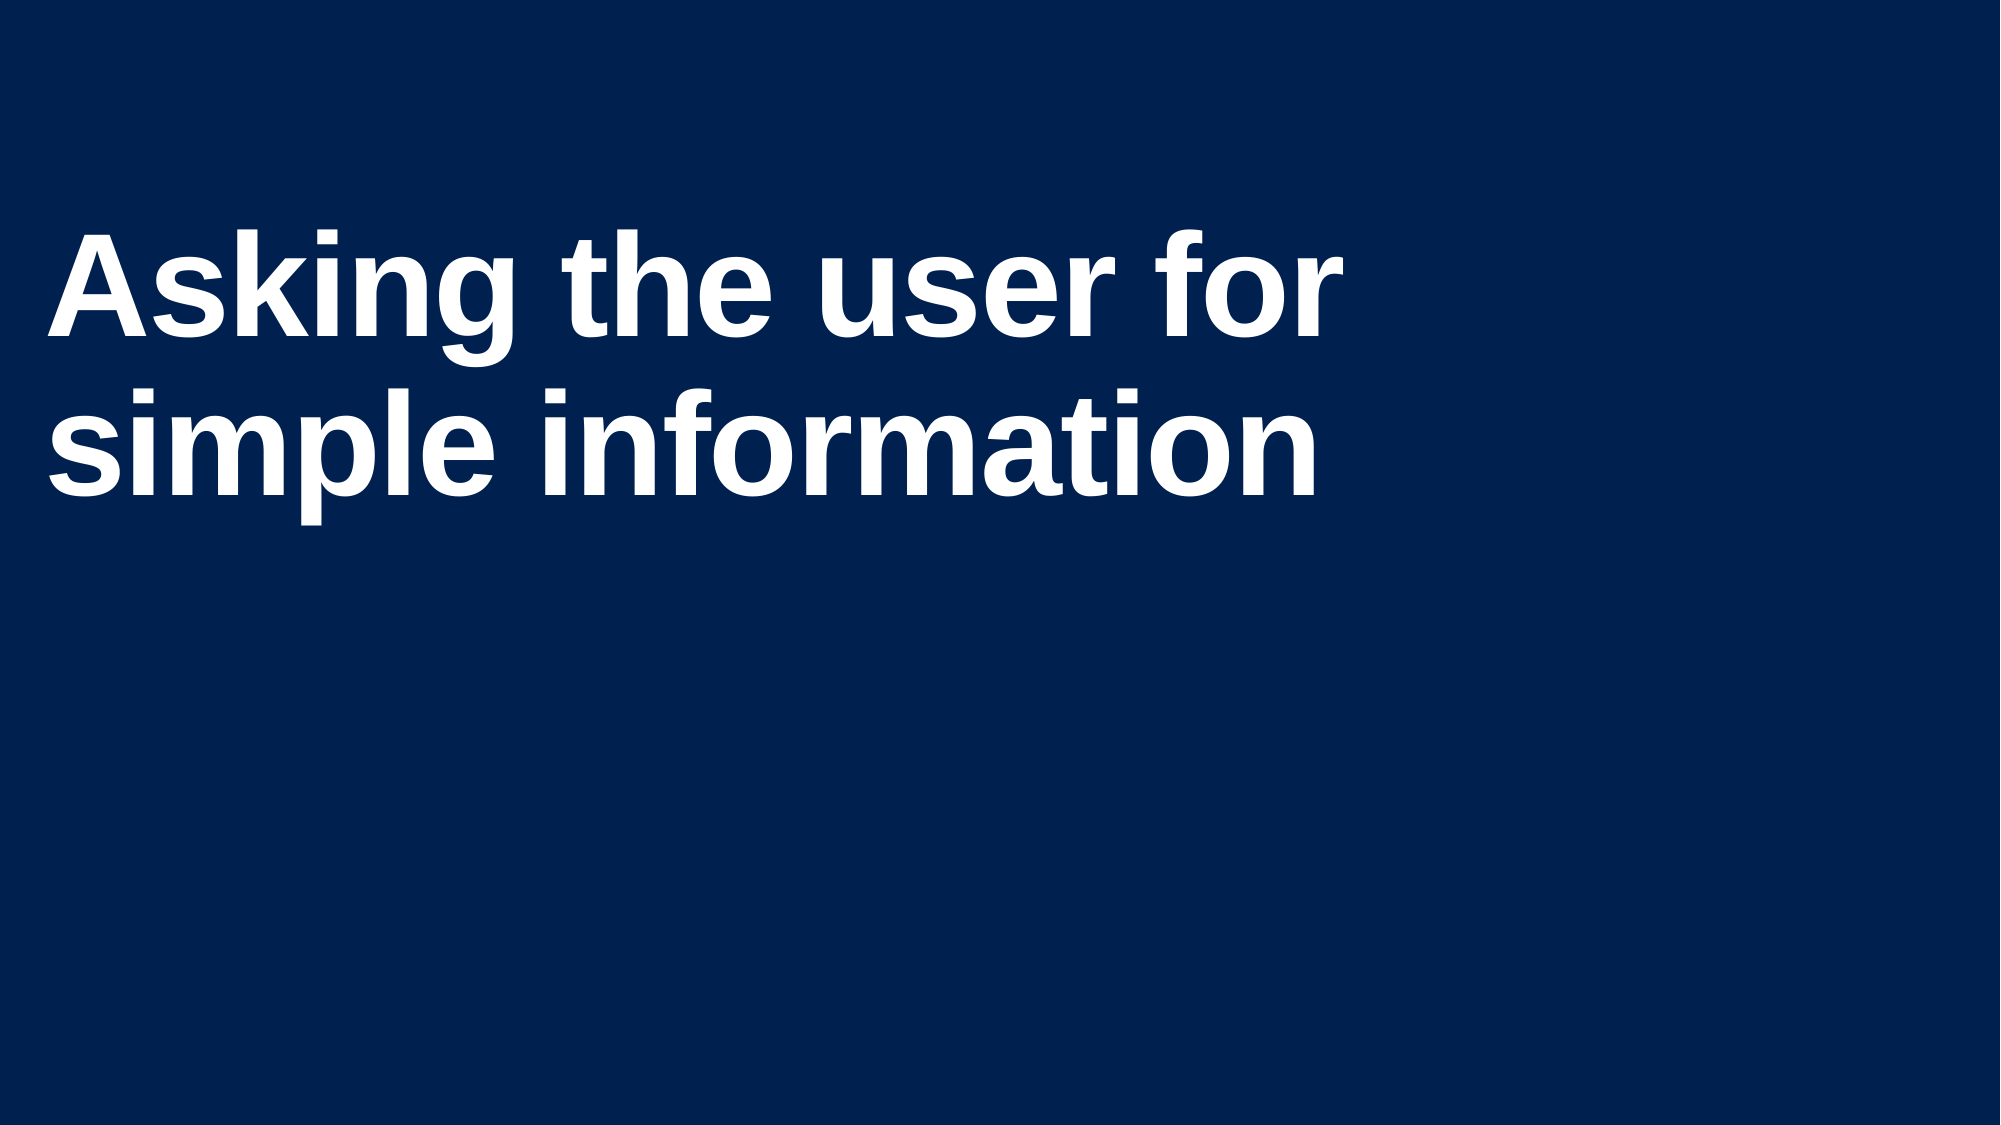

# Asking the user for simple information